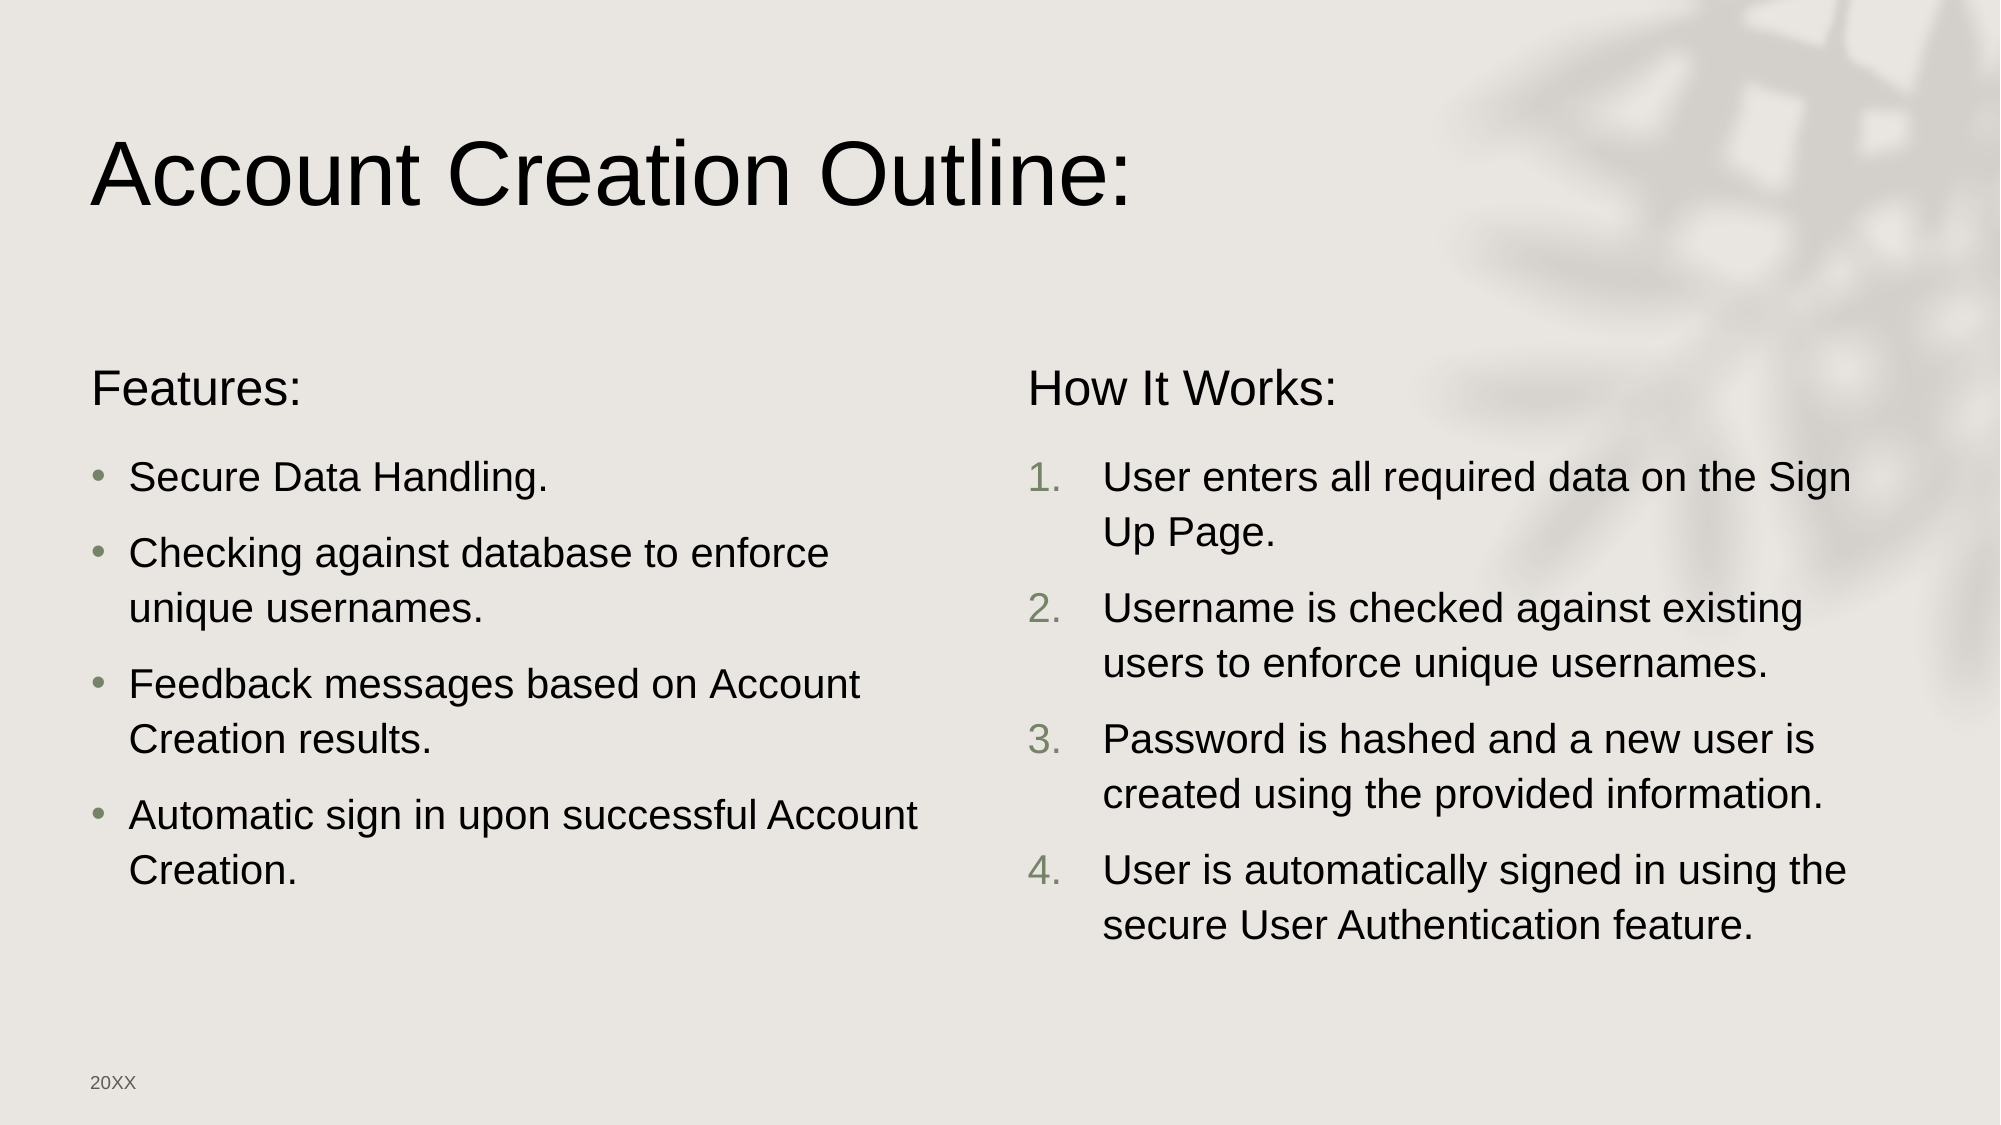

# Account Creation Outline:
Features:
How It Works:
Secure Data Handling.
Checking against database to enforce unique usernames.
Feedback messages based on Account Creation results.
Automatic sign in upon successful Account Creation.
User enters all required data on the Sign Up Page.
Username is checked against existing users to enforce unique usernames.
Password is hashed and a new user is created using the provided information.
User is automatically signed in using the secure User Authentication feature.
20XX